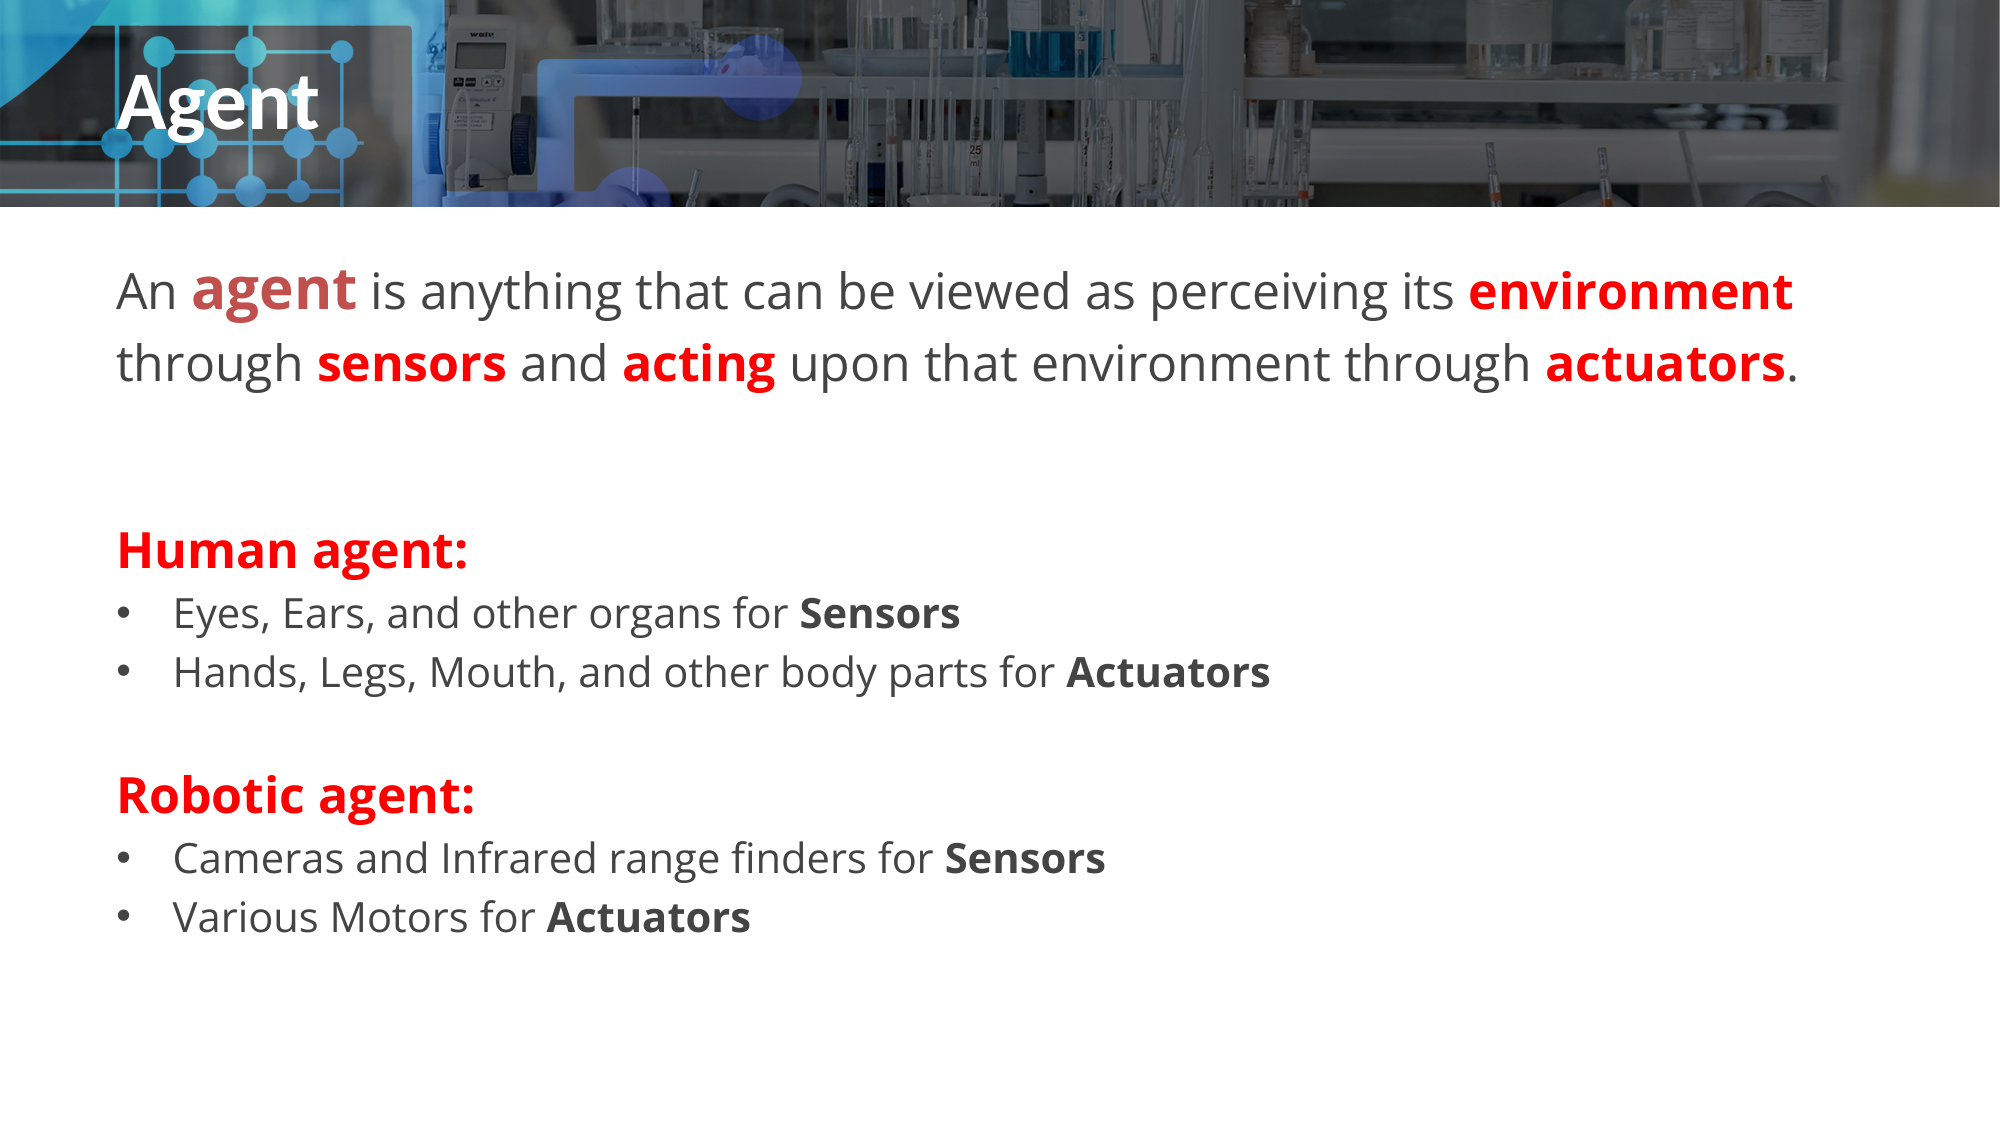

# Agent
An agent is anything that can be viewed as perceiving its environment
through sensors and acting upon that environment through actuators.

Human agent:
Eyes, Ears, and other organs for Sensors
Hands, Legs, Mouth, and other body parts for Actuators

Robotic agent:
Cameras and Infrared range finders for Sensors
Various Motors for Actuators